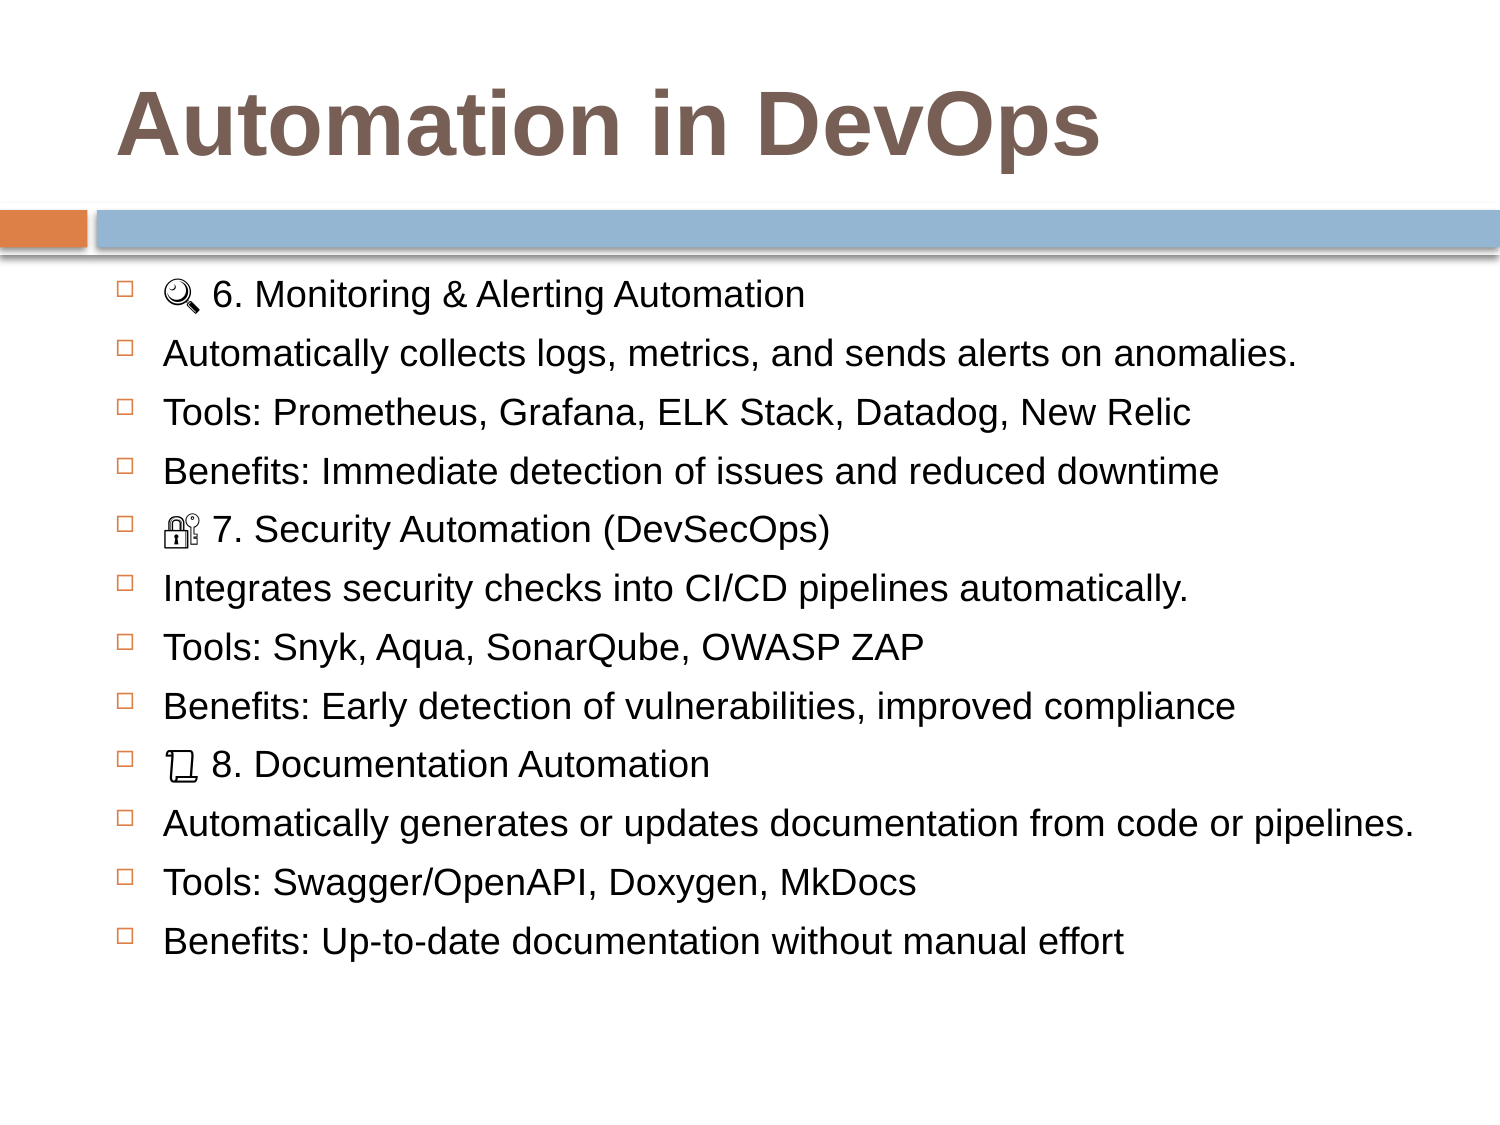

# Automation in DevOps
🔍 6. Monitoring & Alerting Automation
Automatically collects logs, metrics, and sends alerts on anomalies.
Tools: Prometheus, Grafana, ELK Stack, Datadog, New Relic
Benefits: Immediate detection of issues and reduced downtime
🔐 7. Security Automation (DevSecOps)
Integrates security checks into CI/CD pipelines automatically.
Tools: Snyk, Aqua, SonarQube, OWASP ZAP
Benefits: Early detection of vulnerabilities, improved compliance
📜 8. Documentation Automation
Automatically generates or updates documentation from code or pipelines.
Tools: Swagger/OpenAPI, Doxygen, MkDocs
Benefits: Up-to-date documentation without manual effort